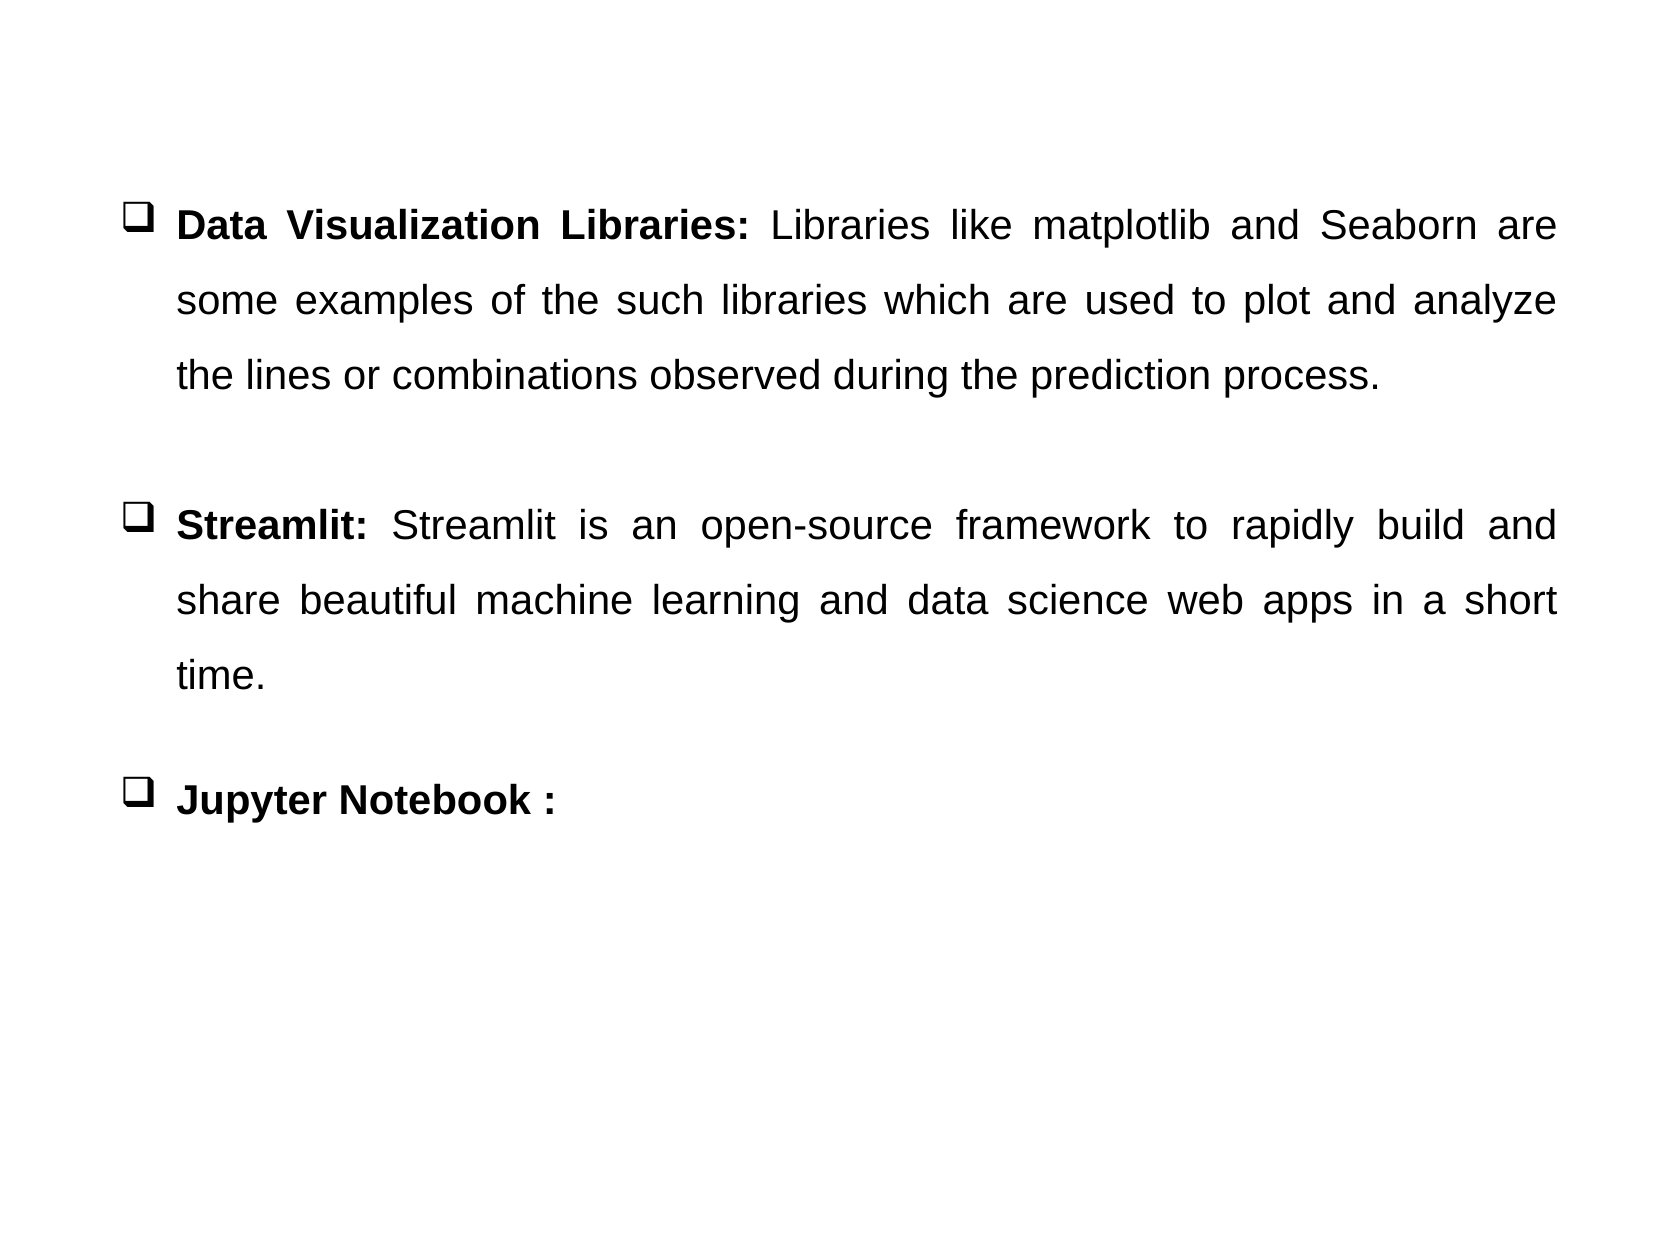

Data Visualization Libraries: Libraries like matplotlib and Seaborn are some examples of the such libraries which are used to plot and analyze the lines or combinations observed during the prediction process.

Streamlit: Streamlit is an open-source framework to rapidly build and share beautiful machine learning and data science web apps in a short time.

Jupyter Notebook :